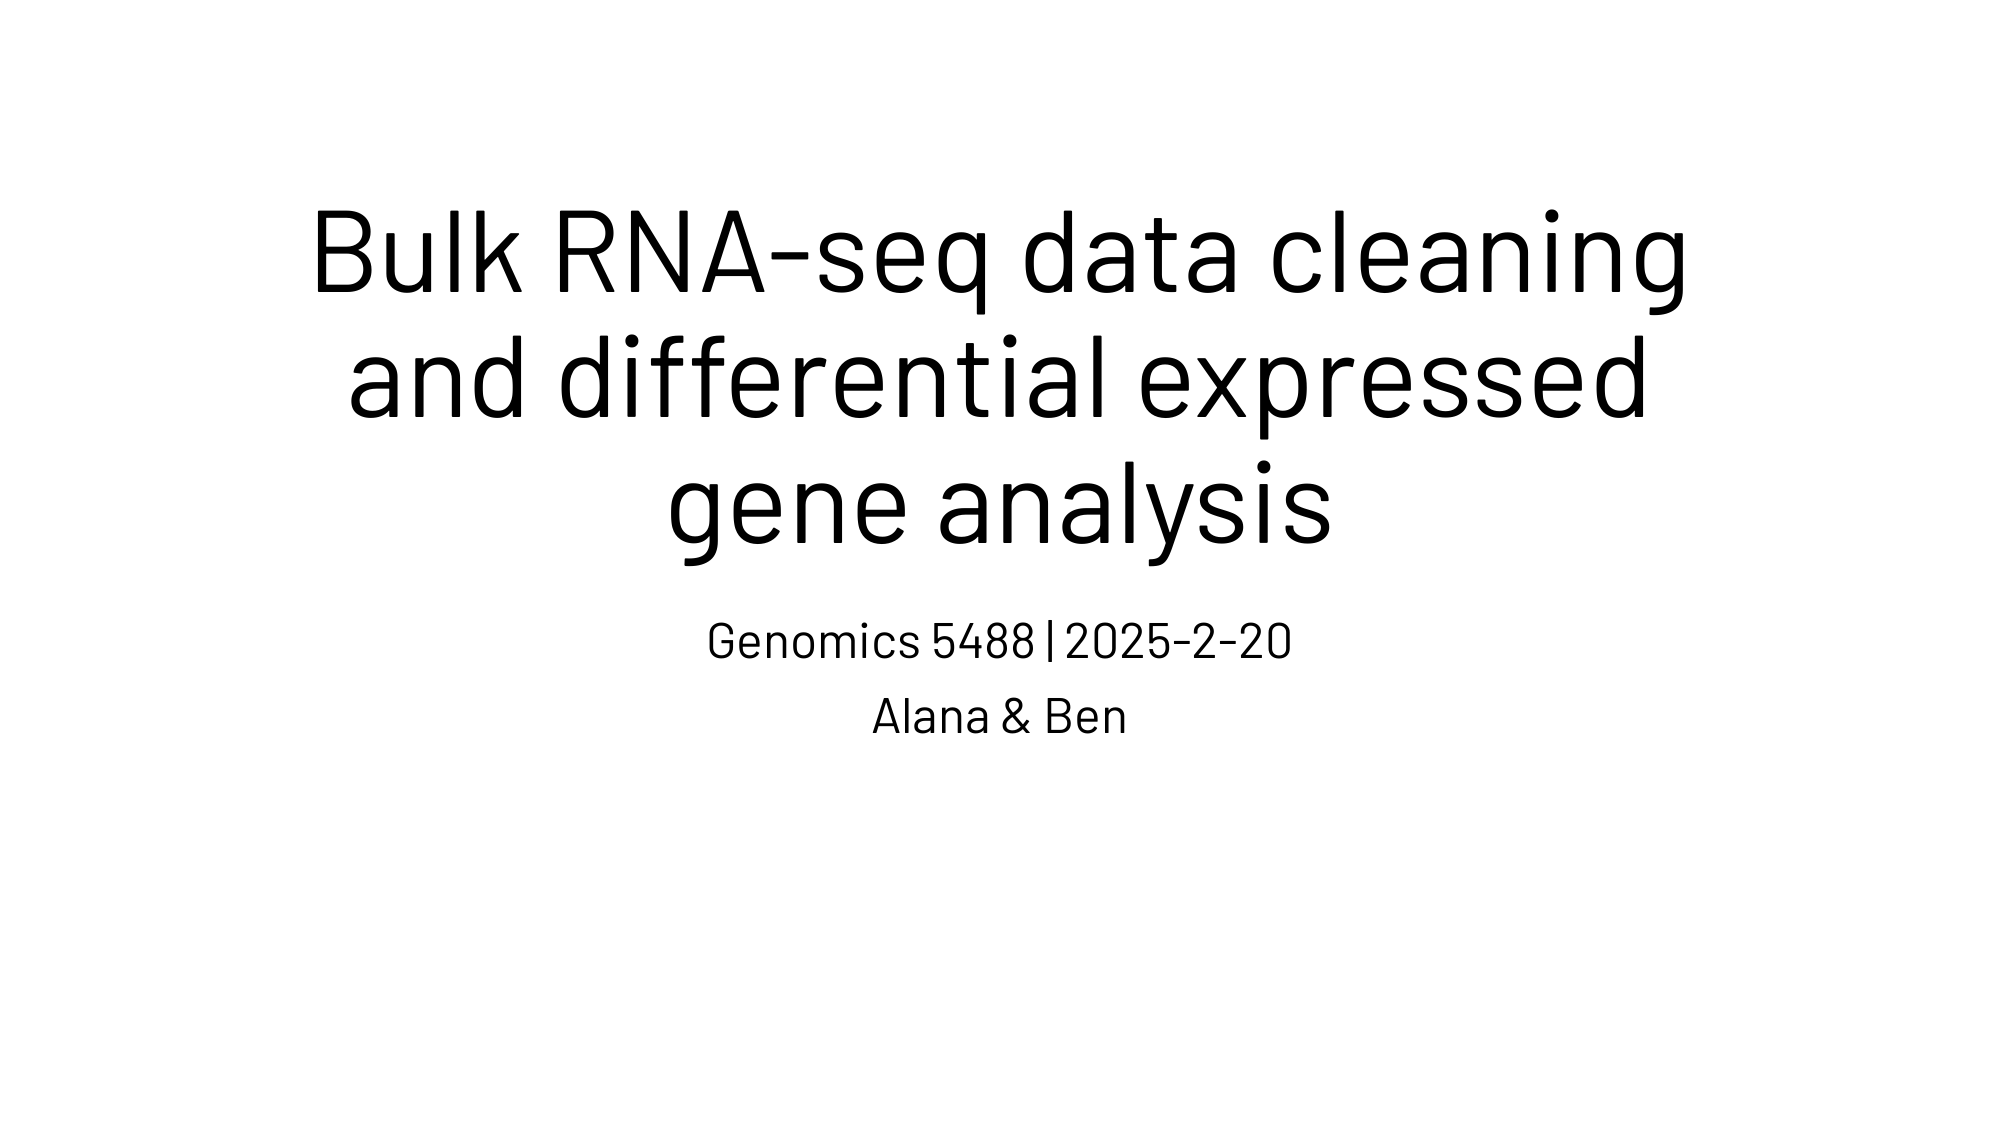

# Bulk RNA-seq data cleaning and differential expressed gene analysis
Genomics 5488 | 2025-2-20
Alana & Ben